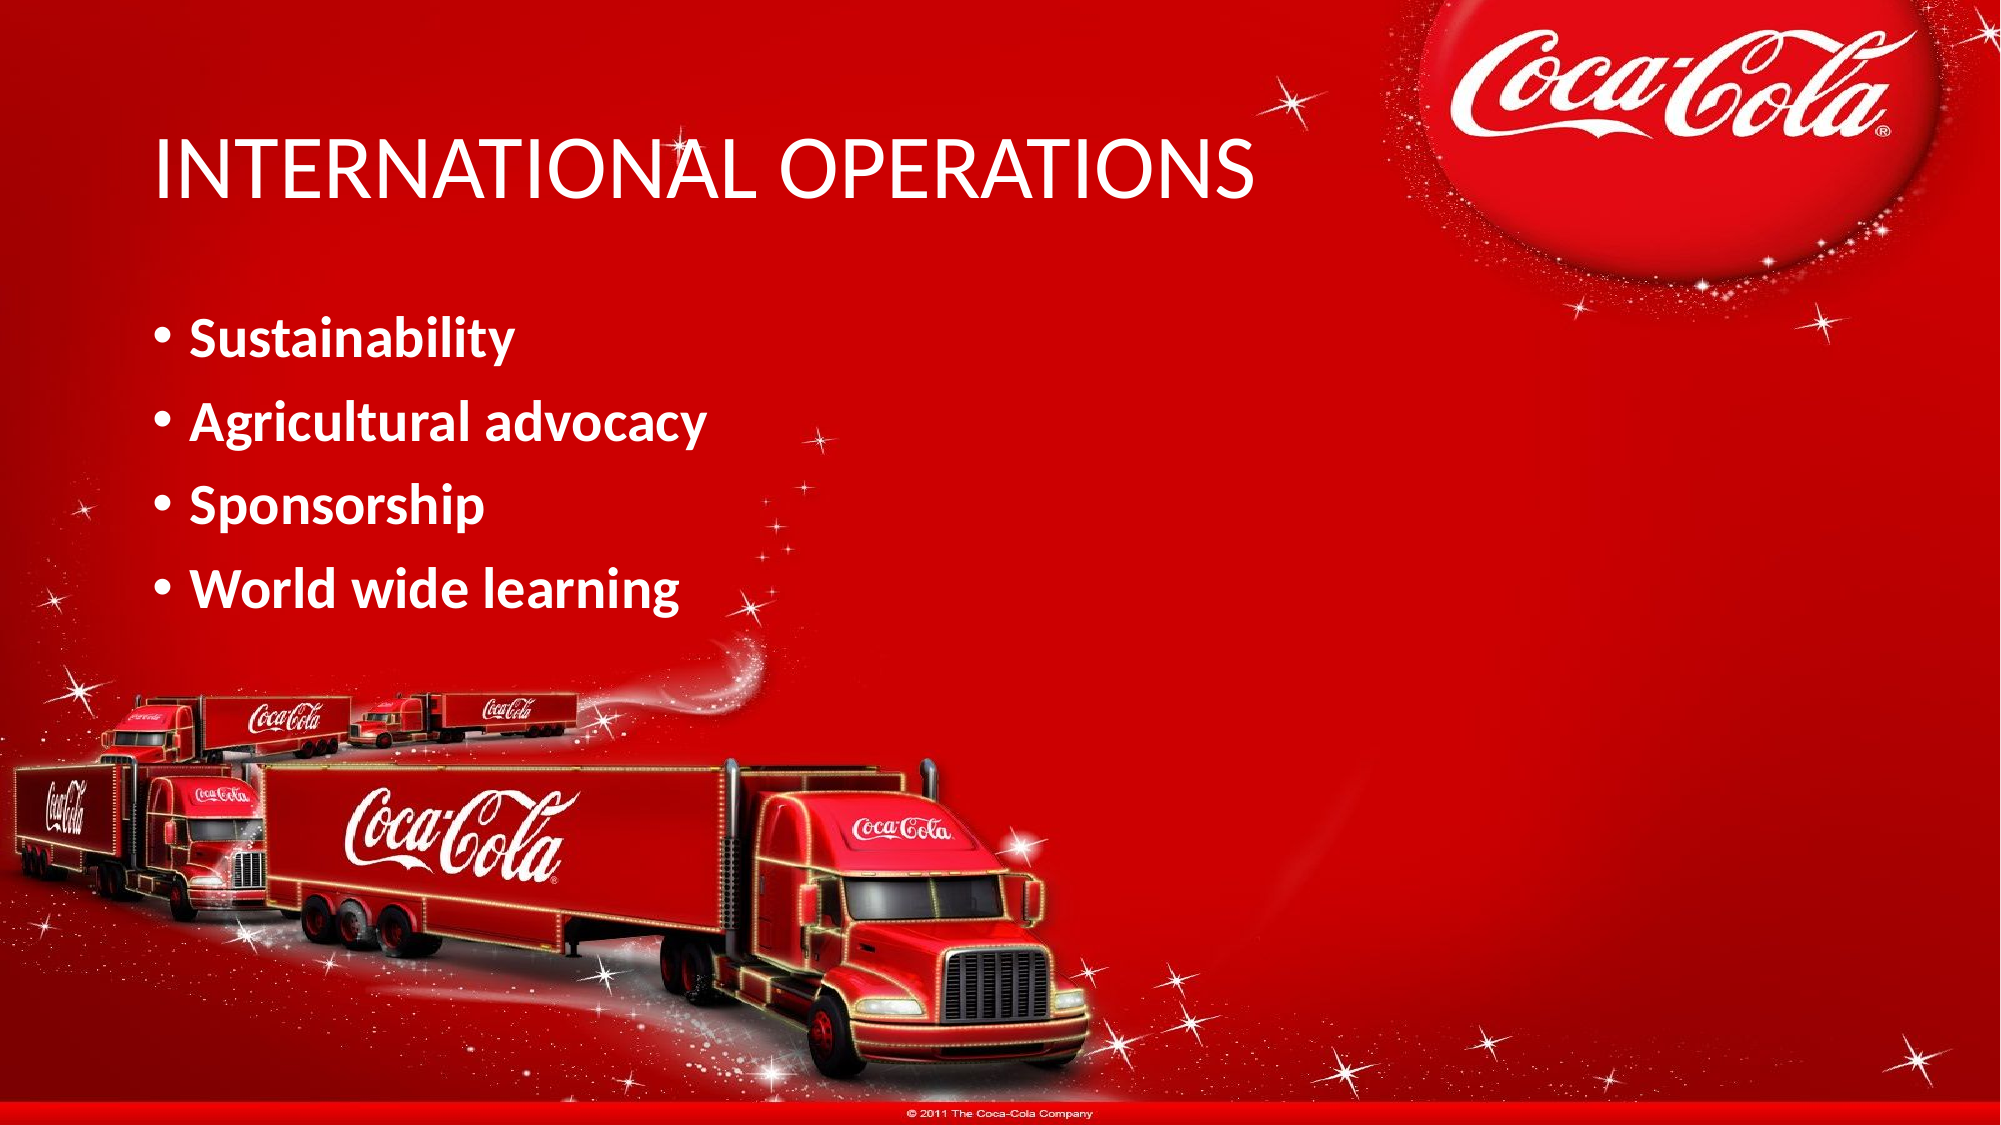

# INTERNATIONAL OPERATIONS
Sustainability
Agricultural advocacy
Sponsorship
World wide learning